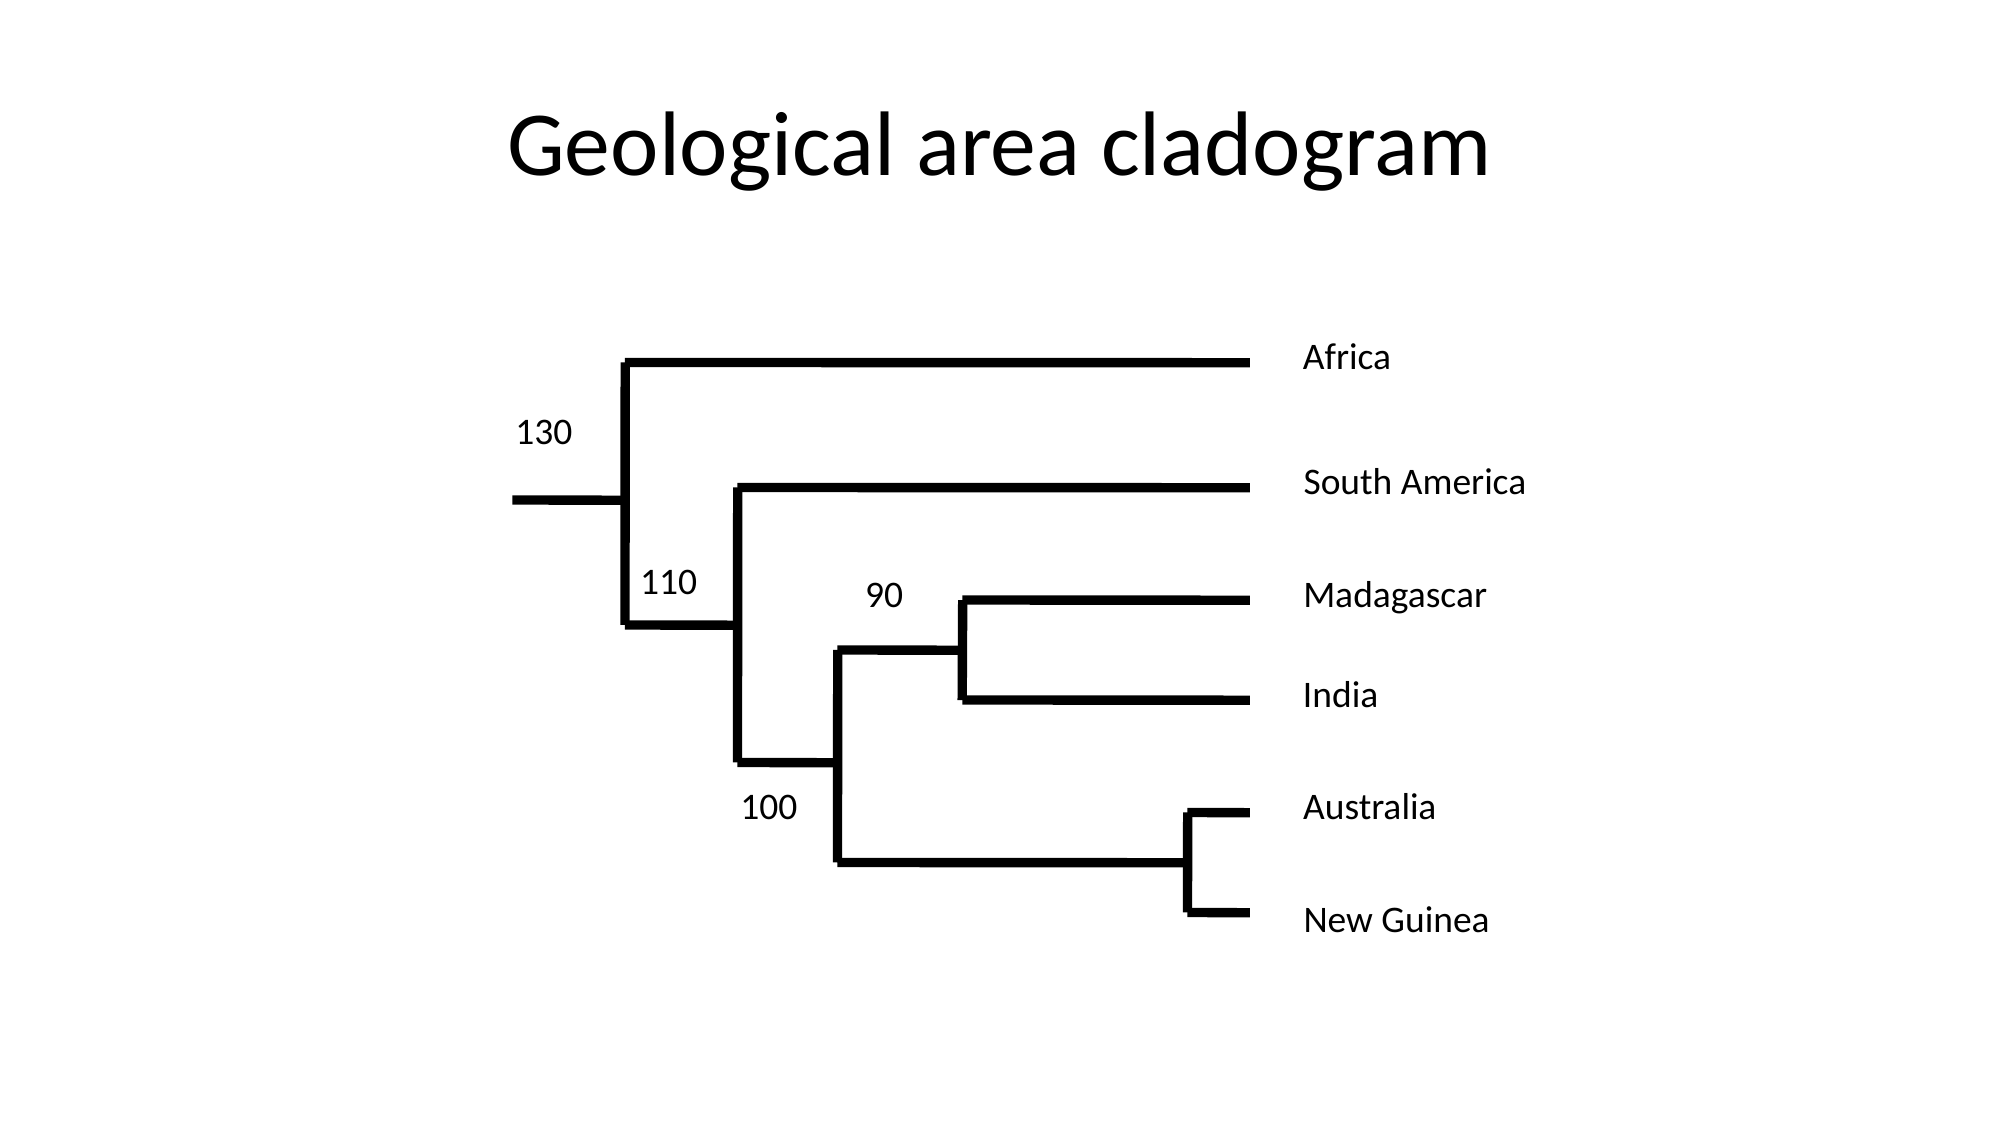

# Geological area cladogram
Africa
130
South America
110
90
Madagascar
India
100
Australia
New Guinea